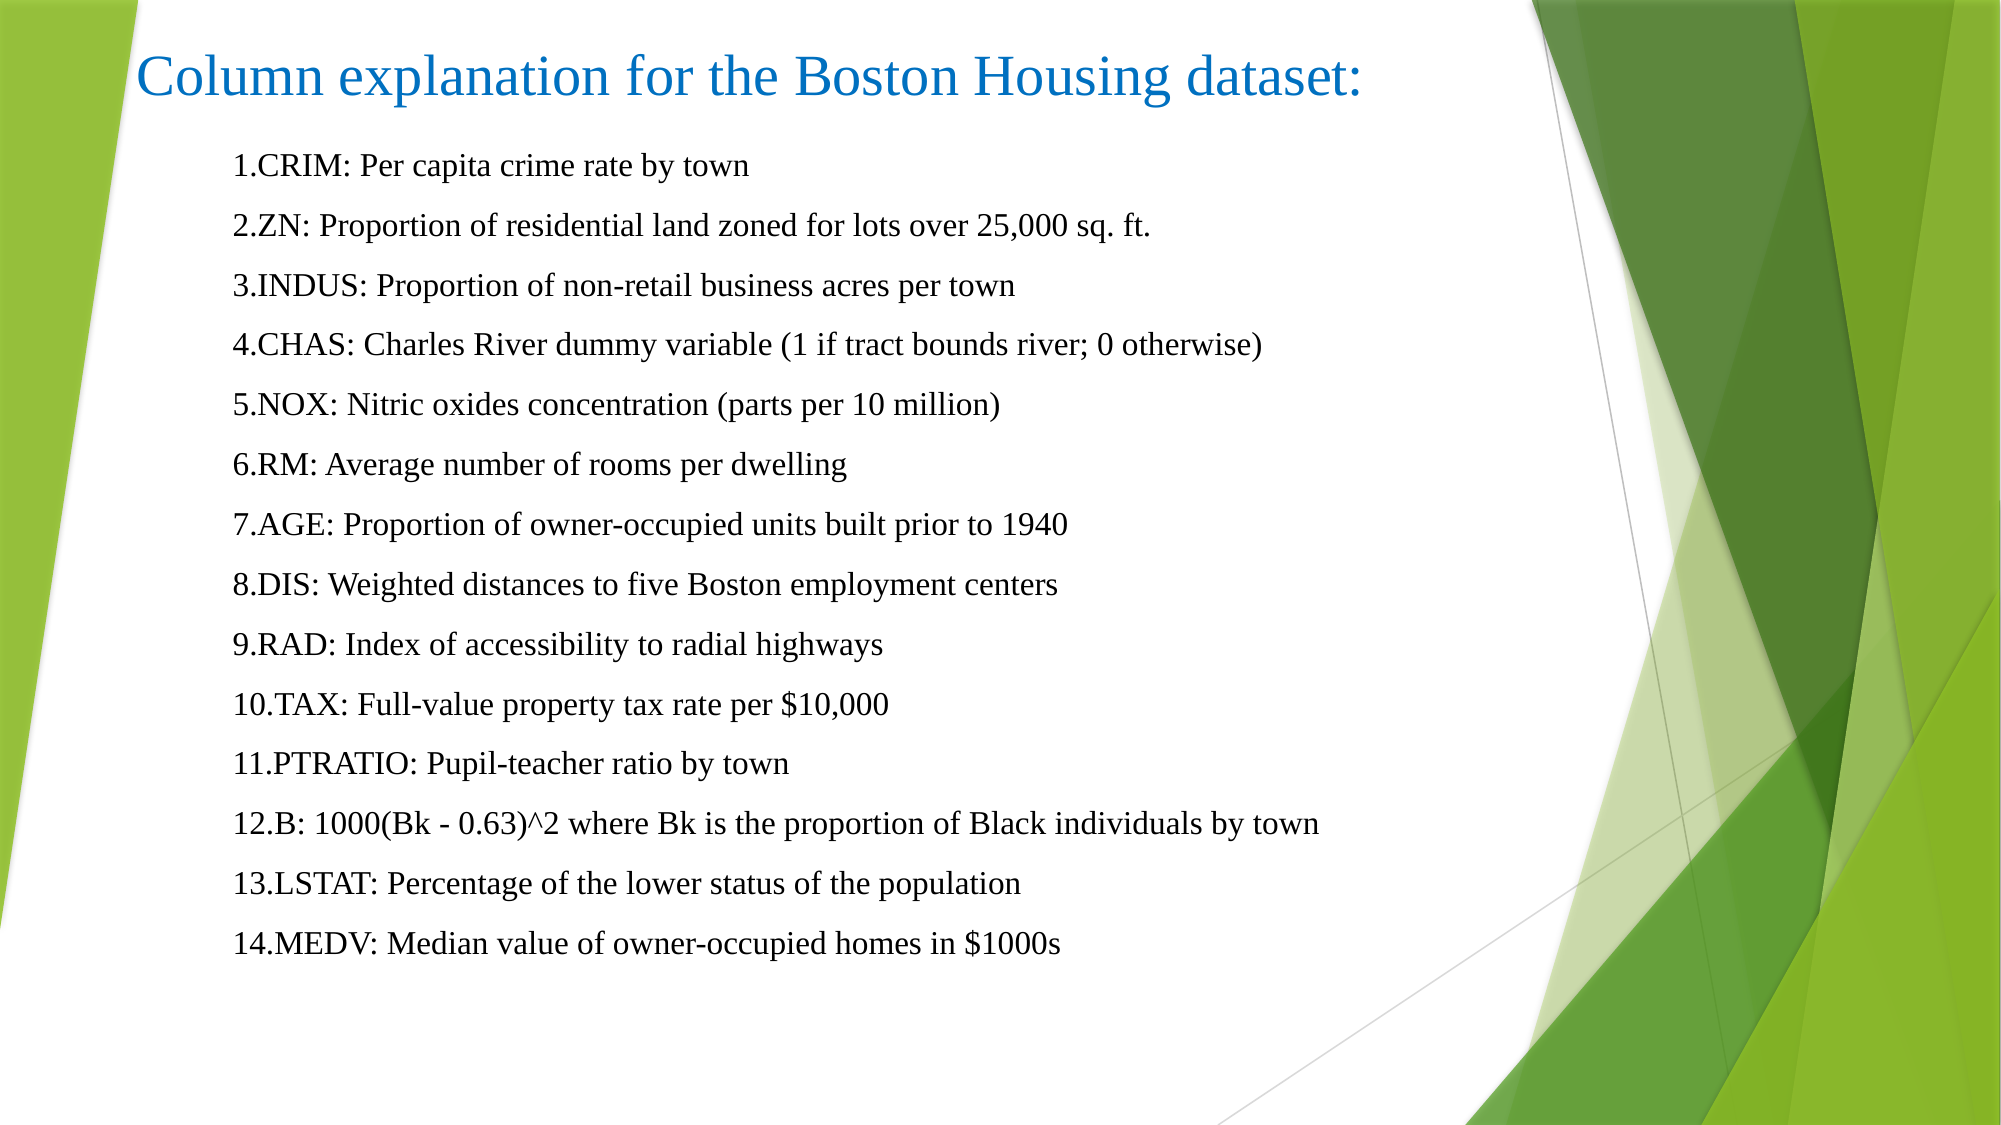

Column explanation for the Boston Housing dataset:

CRIM: Per capita crime rate by town
ZN: Proportion of residential land zoned for lots over 25,000 sq. ft.
INDUS: Proportion of non-retail business acres per town
CHAS: Charles River dummy variable (1 if tract bounds river; 0 otherwise)
NOX: Nitric oxides concentration (parts per 10 million)
RM: Average number of rooms per dwelling
AGE: Proportion of owner-occupied units built prior to 1940
DIS: Weighted distances to five Boston employment centers
RAD: Index of accessibility to radial highways
TAX: Full-value property tax rate per $10,000
PTRATIO: Pupil-teacher ratio by town
B: 1000(Bk - 0.63)^2 where Bk is the proportion of Black individuals by town
LSTAT: Percentage of the lower status of the population
MEDV: Median value of owner-occupied homes in $1000s